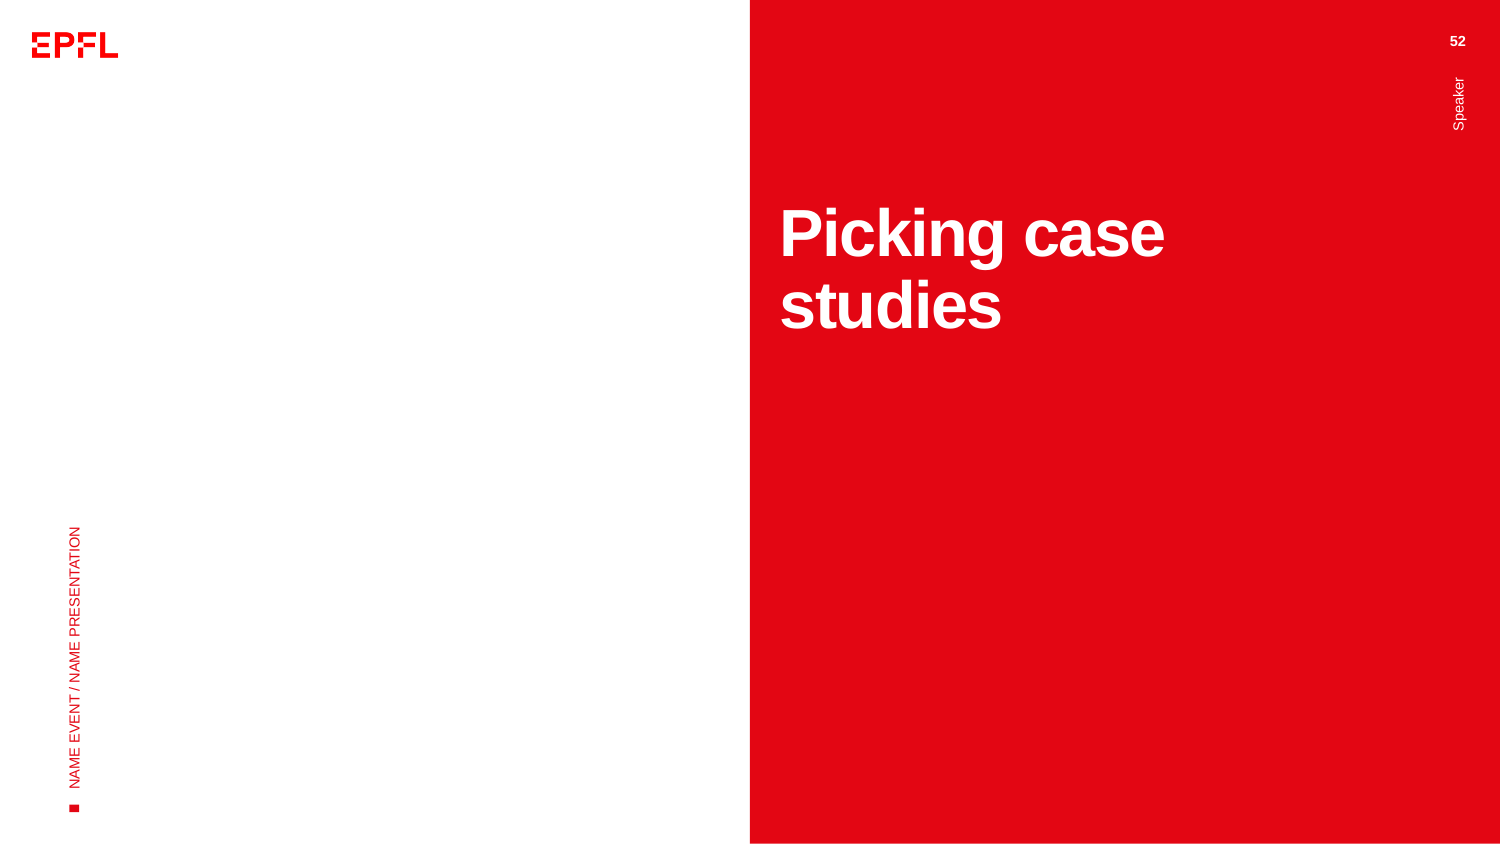

52
# Picking case studies
Speaker

NAME EVENT / NAME PRESENTATION